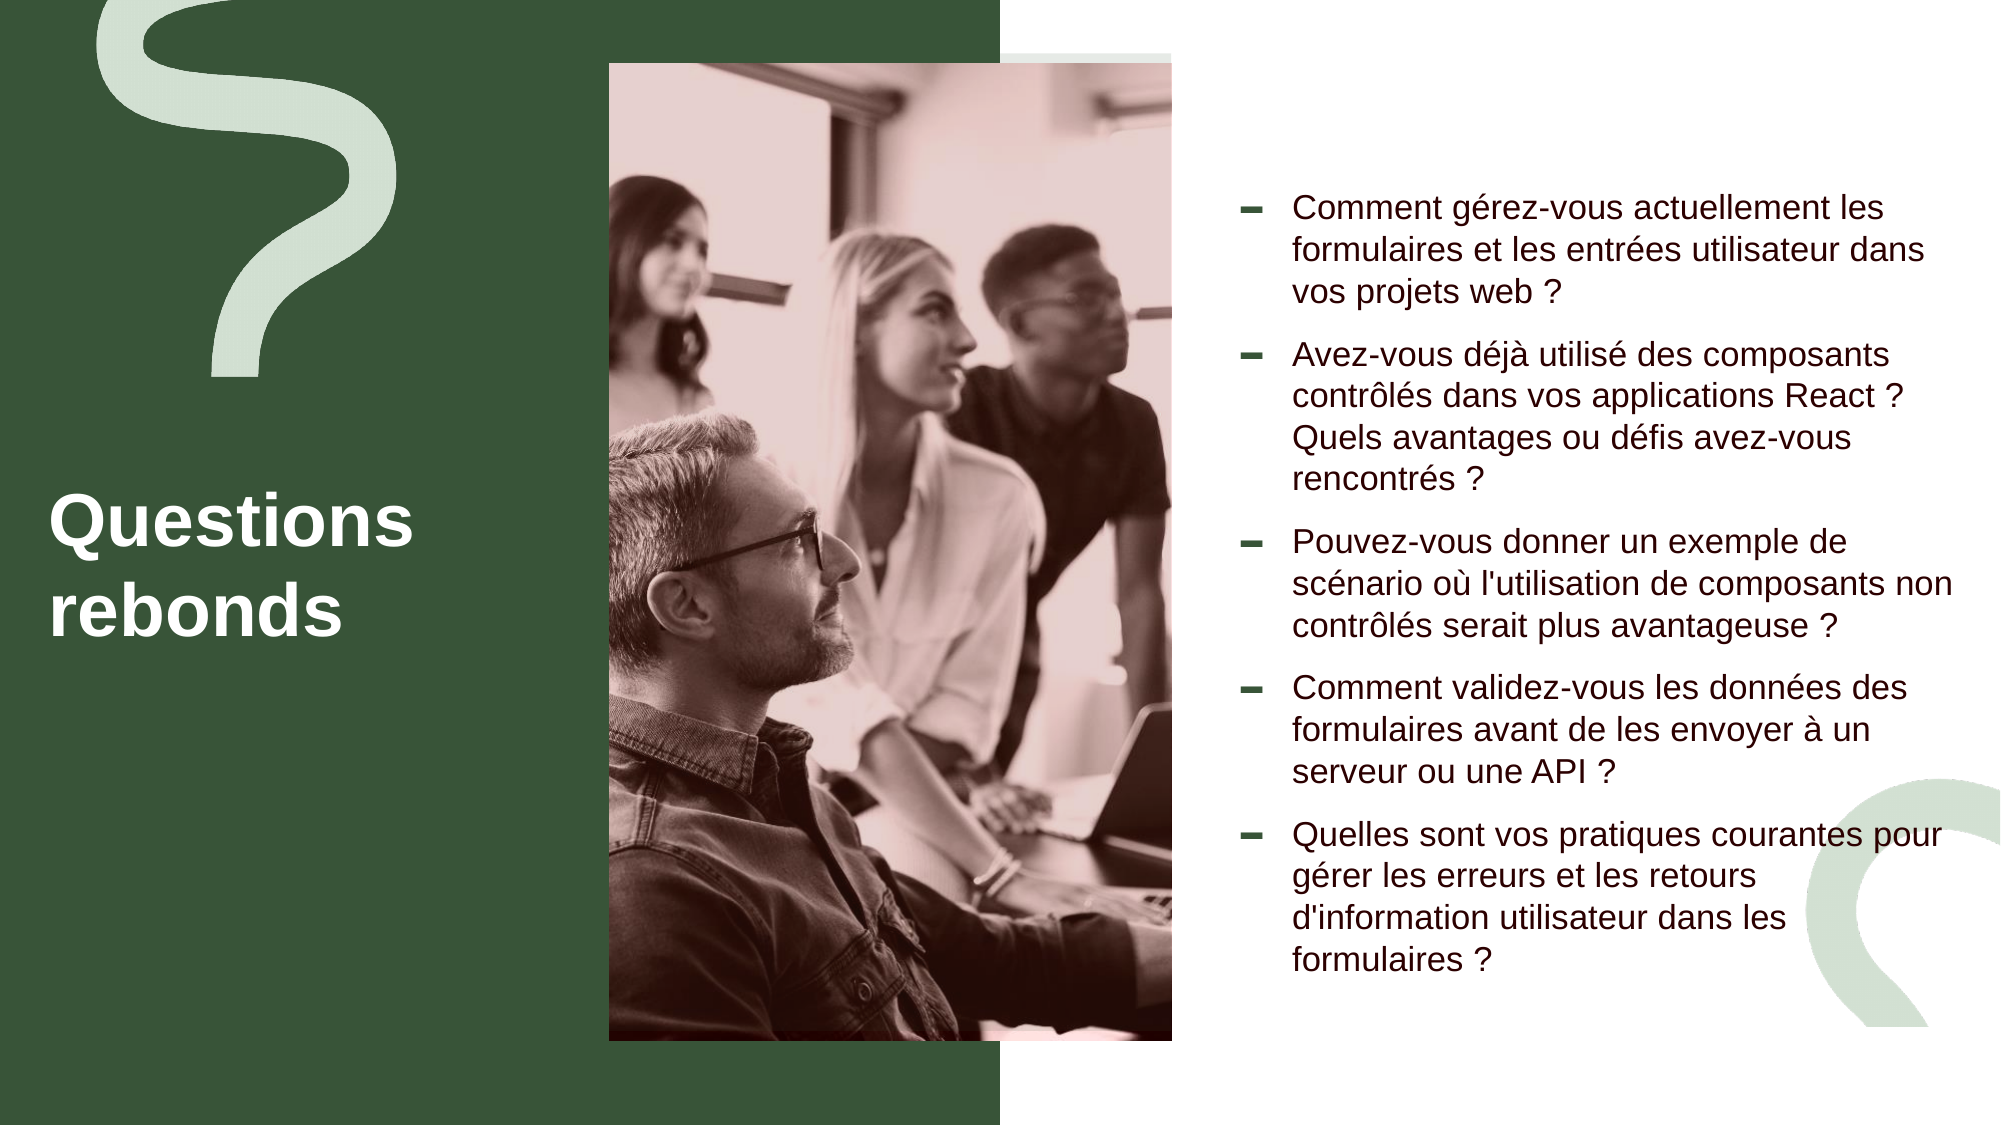

Comment gérez-vous actuellement les formulaires et les entrées utilisateur dans vos projets web ?
Avez-vous déjà utilisé des composants contrôlés dans vos applications React ? Quels avantages ou défis avez-vous rencontrés ?
Pouvez-vous donner un exemple de scénario où l'utilisation de composants non contrôlés serait plus avantageuse ?
Comment validez-vous les données des formulaires avant de les envoyer à un serveur ou une API ?
Quelles sont vos pratiques courantes pour gérer les erreurs et les retours d'information utilisateur dans les formulaires ?

# Questions rebonds